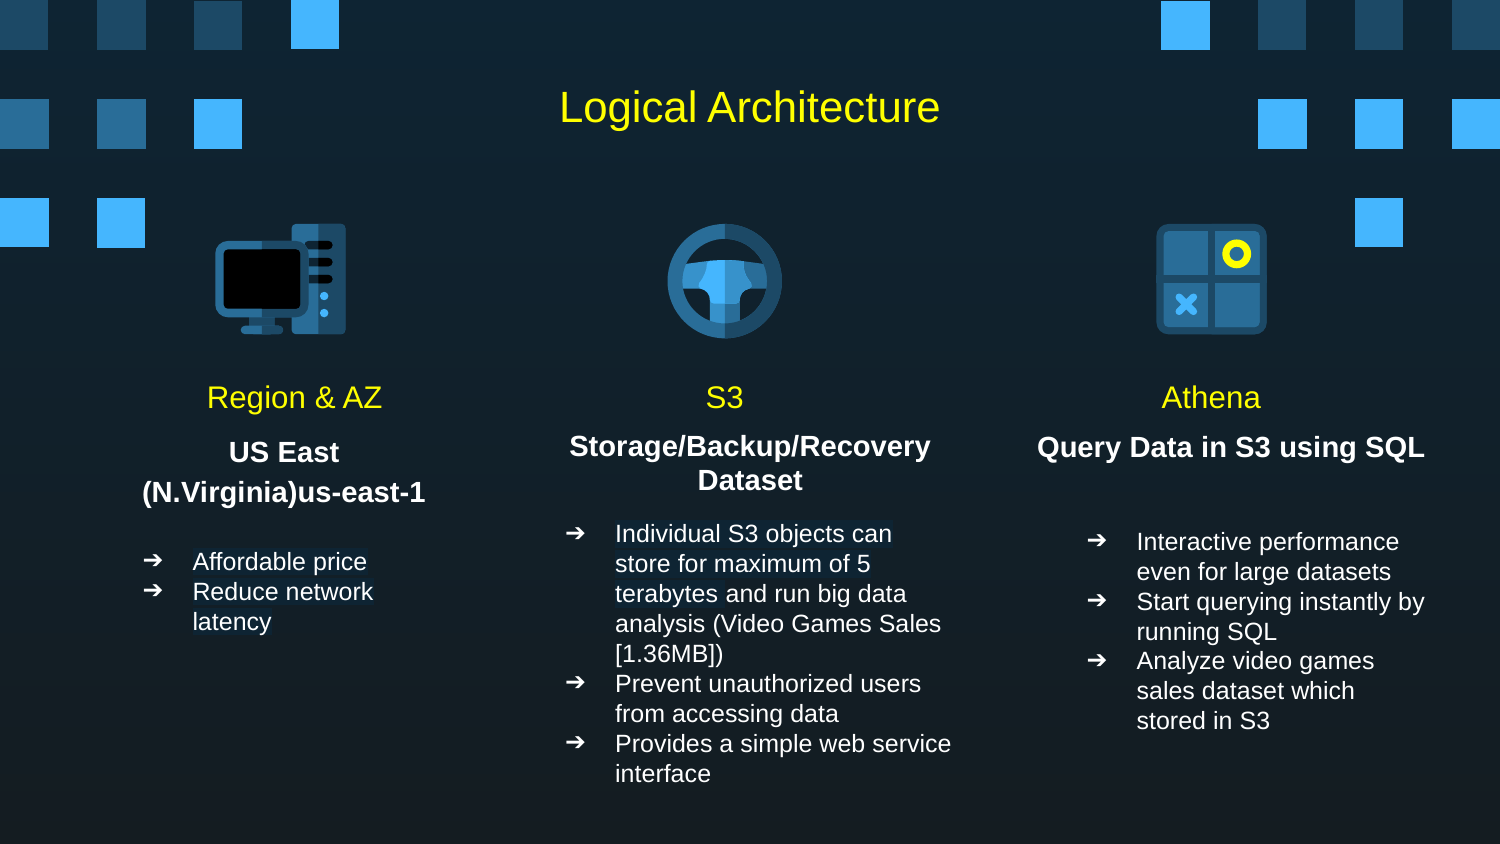

# Logical Architecture

S3
Region & AZ
Athena
Storage/Backup/Recovery Dataset

US East (N.Virginia)us-east-1

Query Data in S3 using SQL

Interactive performance even for large datasets
Start querying instantly by running SQL
Analyze video games sales dataset which stored in S3
Individual S3 objects can store for maximum of 5 terabytes and run big data analysis (Video Games Sales [1.36MB])
Prevent unauthorized users from accessing data
Provides a simple web service interface
Affordable price
Reduce network latency